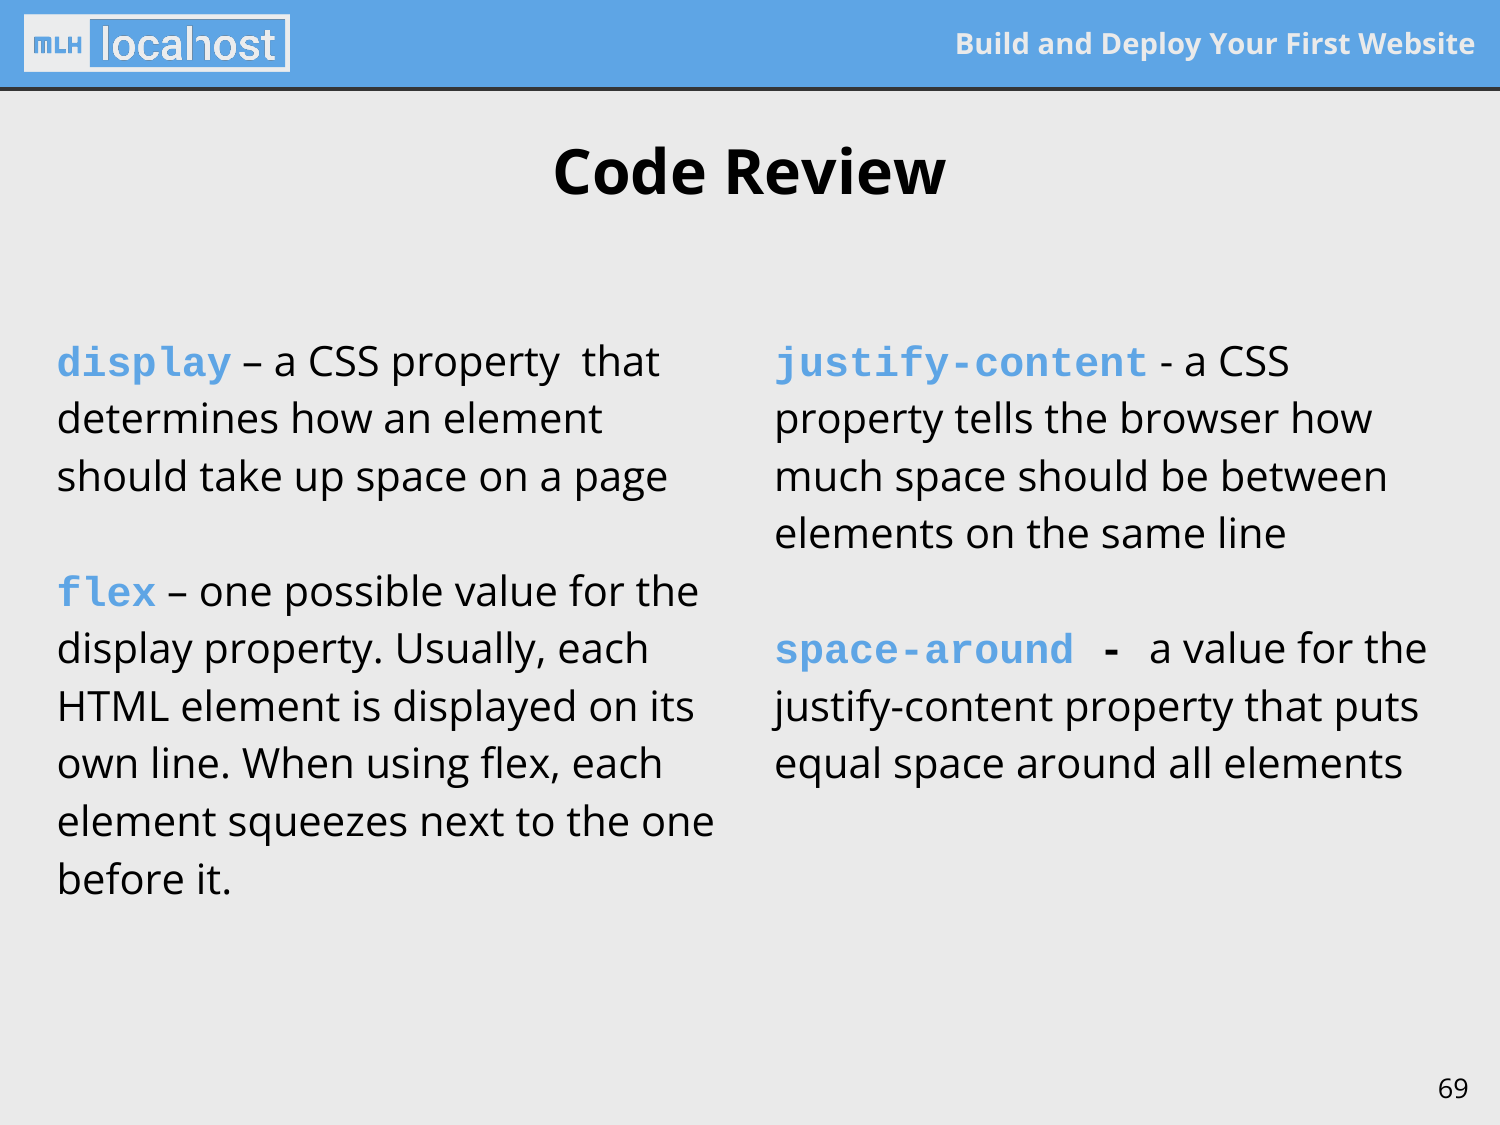

# Code Review
display – a CSS property  that determines how an element should take up space on a page

flex – one possible value for the display property. Usually, each HTML element is displayed on its own line. When using flex, each element squeezes next to the one before it.

justify-content - a CSS property tells the browser how much space should be between elements on the same line

space-around - a value for the justify-content property that puts equal space around all elements

69